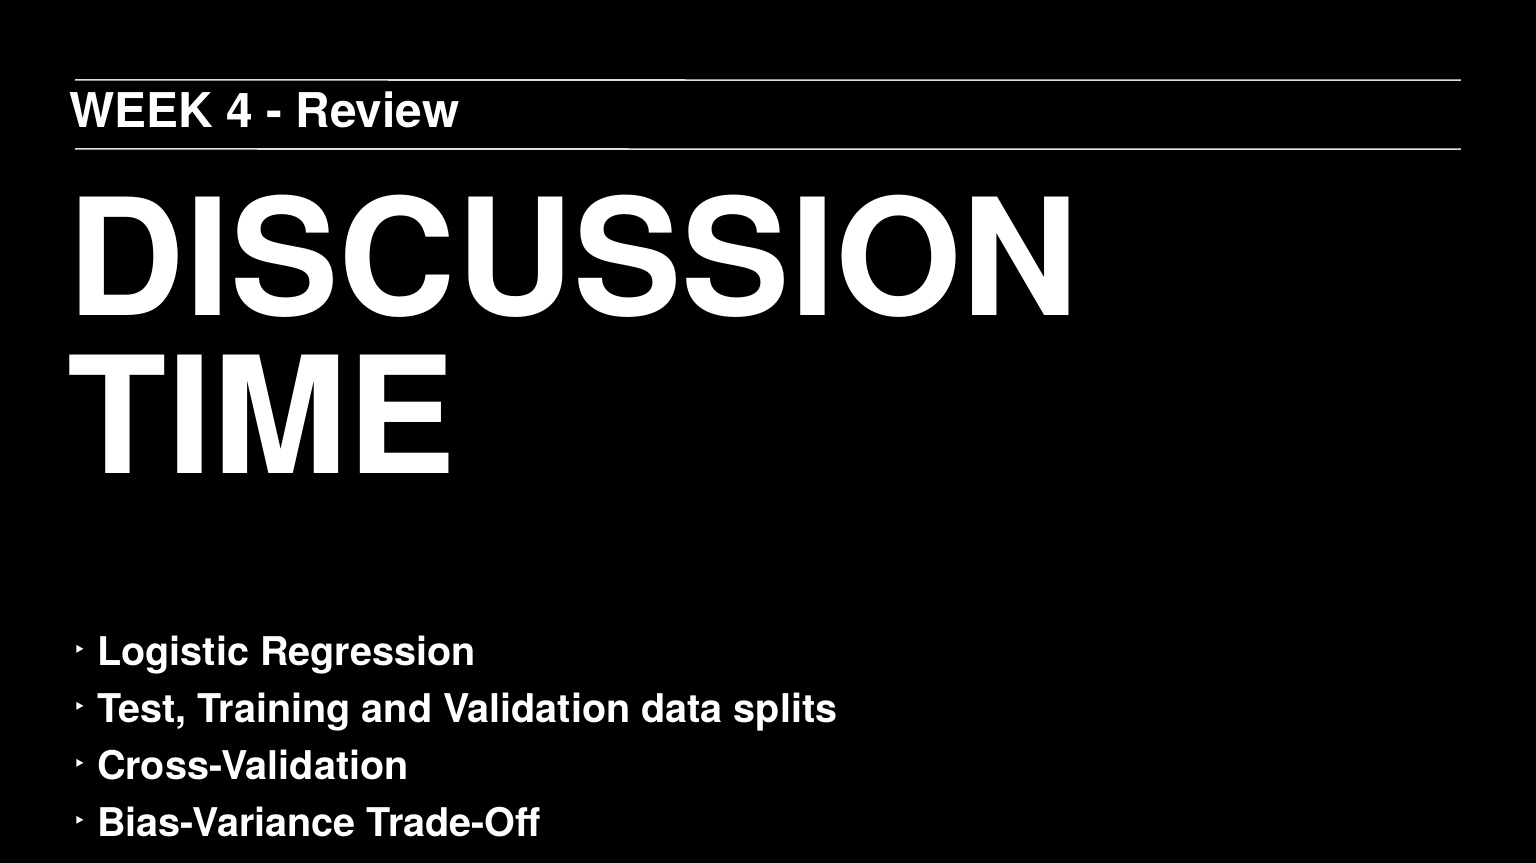

WEEK 4 - Review

DISCUSSION TIME

Logistic Regression
Test, Training and Validation data splits
Cross-Validation
Bias-Variance Trade-Off